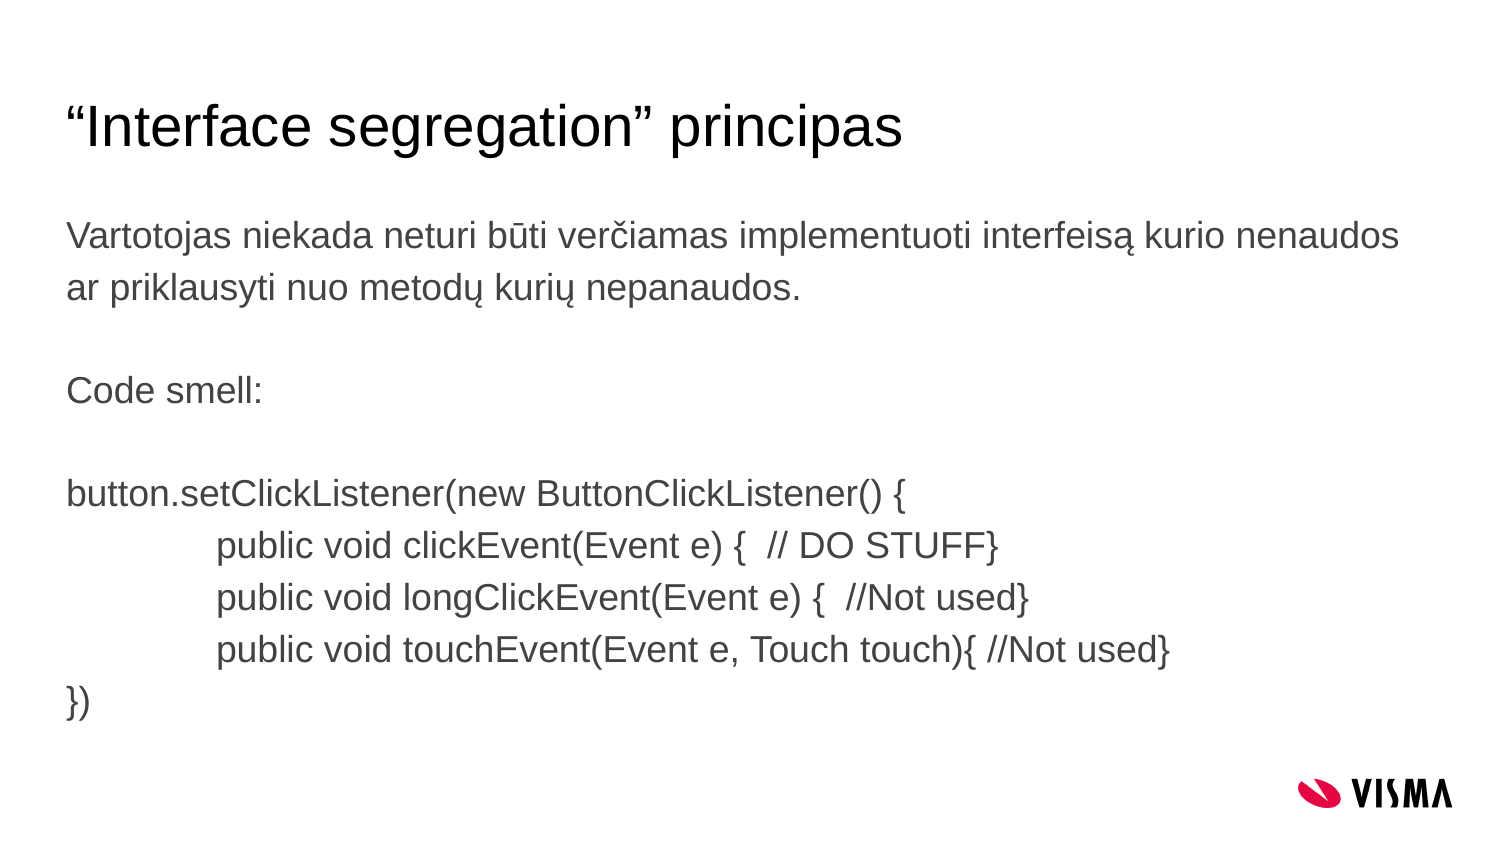

# “Interface segregation” principas
Vartotojas niekada neturi būti verčiamas implementuoti interfeisą kurio nenaudos ar priklausyti nuo metodų kurių nepanaudos.

Code smell:

button.setClickListener(new ButtonClickListener() {
	public void clickEvent(Event e) {  // DO STUFF}
	public void longClickEvent(Event e) {  //Not used}
	public void touchEvent(Event e, Touch touch){ //Not used}
})